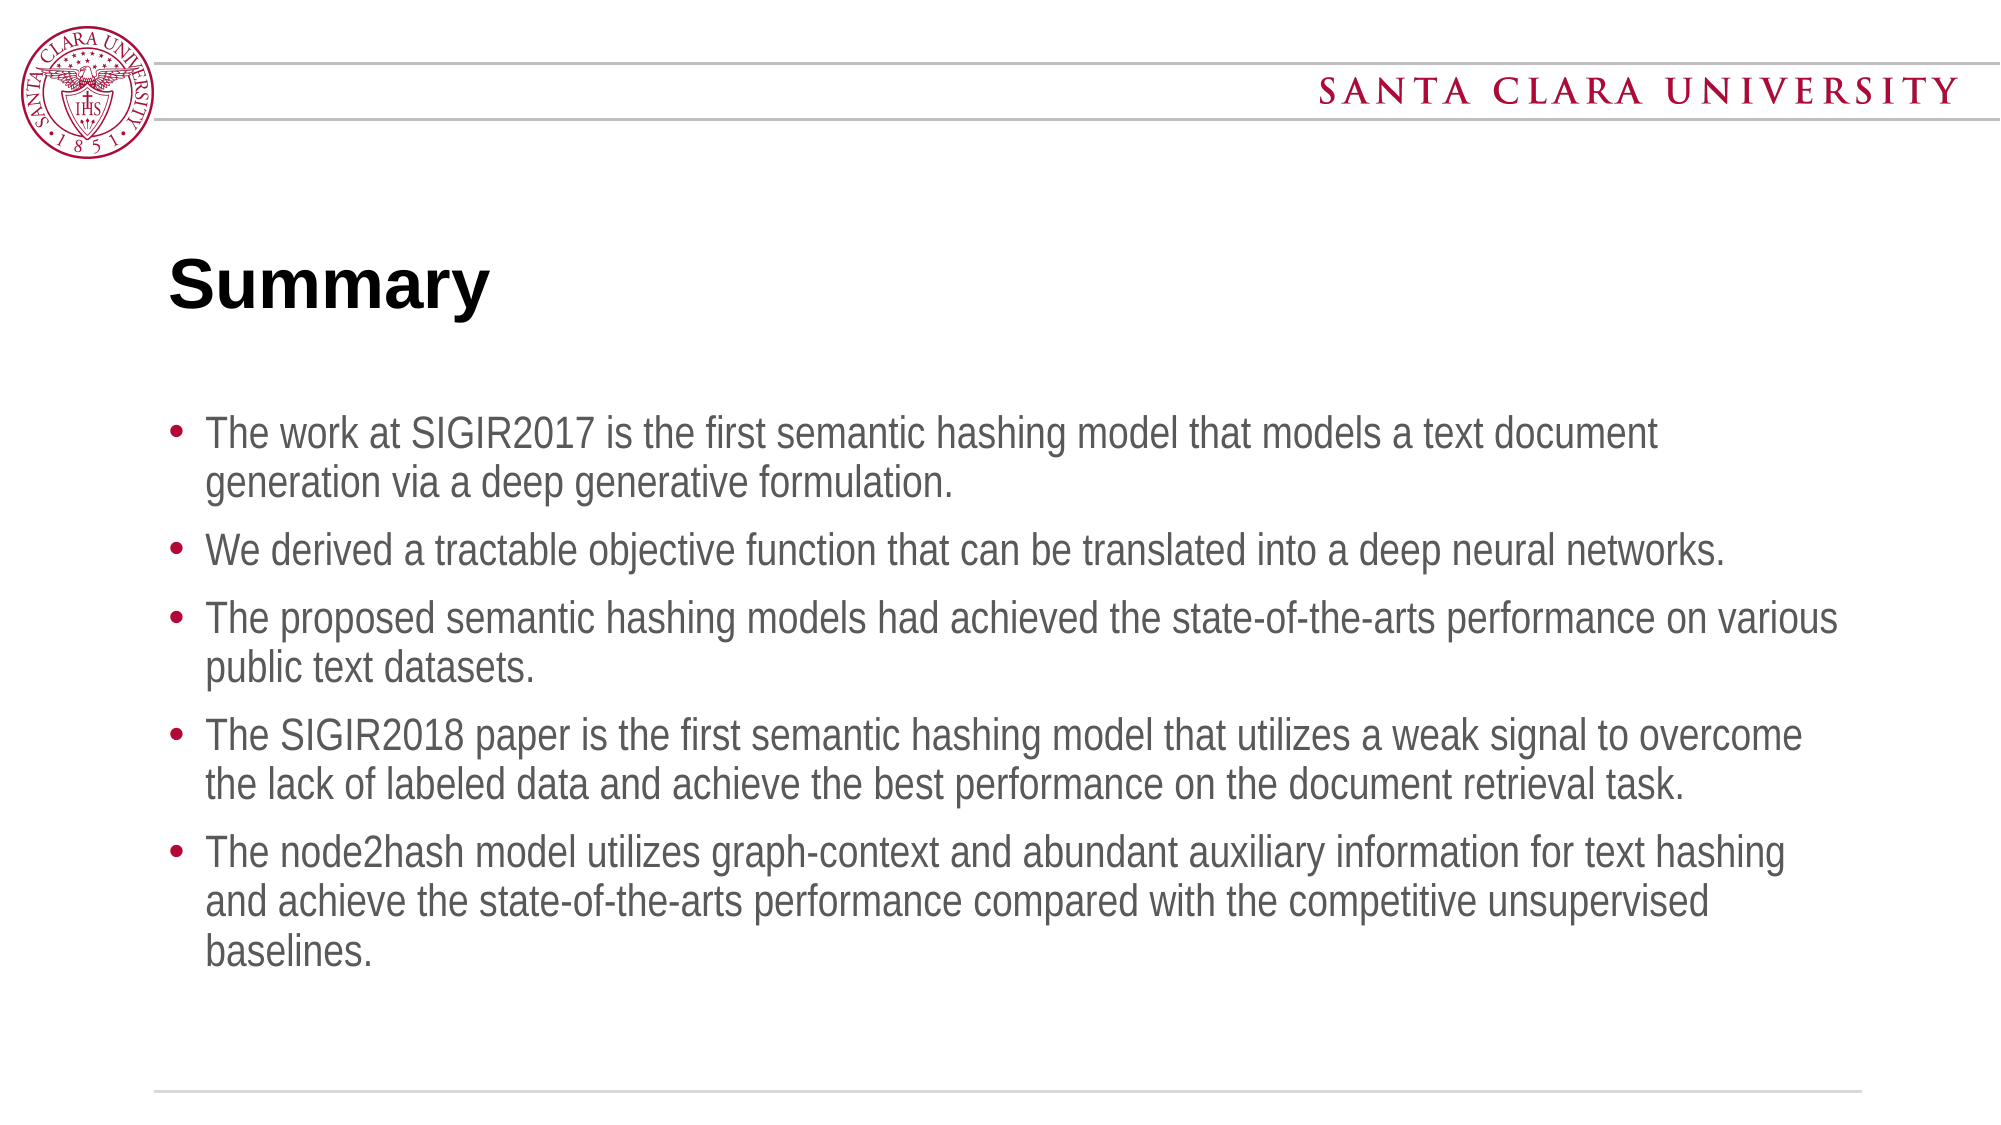

# Summary
The work at SIGIR2017 is the first semantic hashing model that models a text document generation via a deep generative formulation.
We derived a tractable objective function that can be translated into a deep neural networks.
The proposed semantic hashing models had achieved the state-of-the-arts performance on various public text datasets.
The SIGIR2018 paper is the first semantic hashing model that utilizes a weak signal to overcome the lack of labeled data and achieve the best performance on the document retrieval task.
The node2hash model utilizes graph-context and abundant auxiliary information for text hashing and achieve the state-of-the-arts performance compared with the competitive unsupervised baselines.